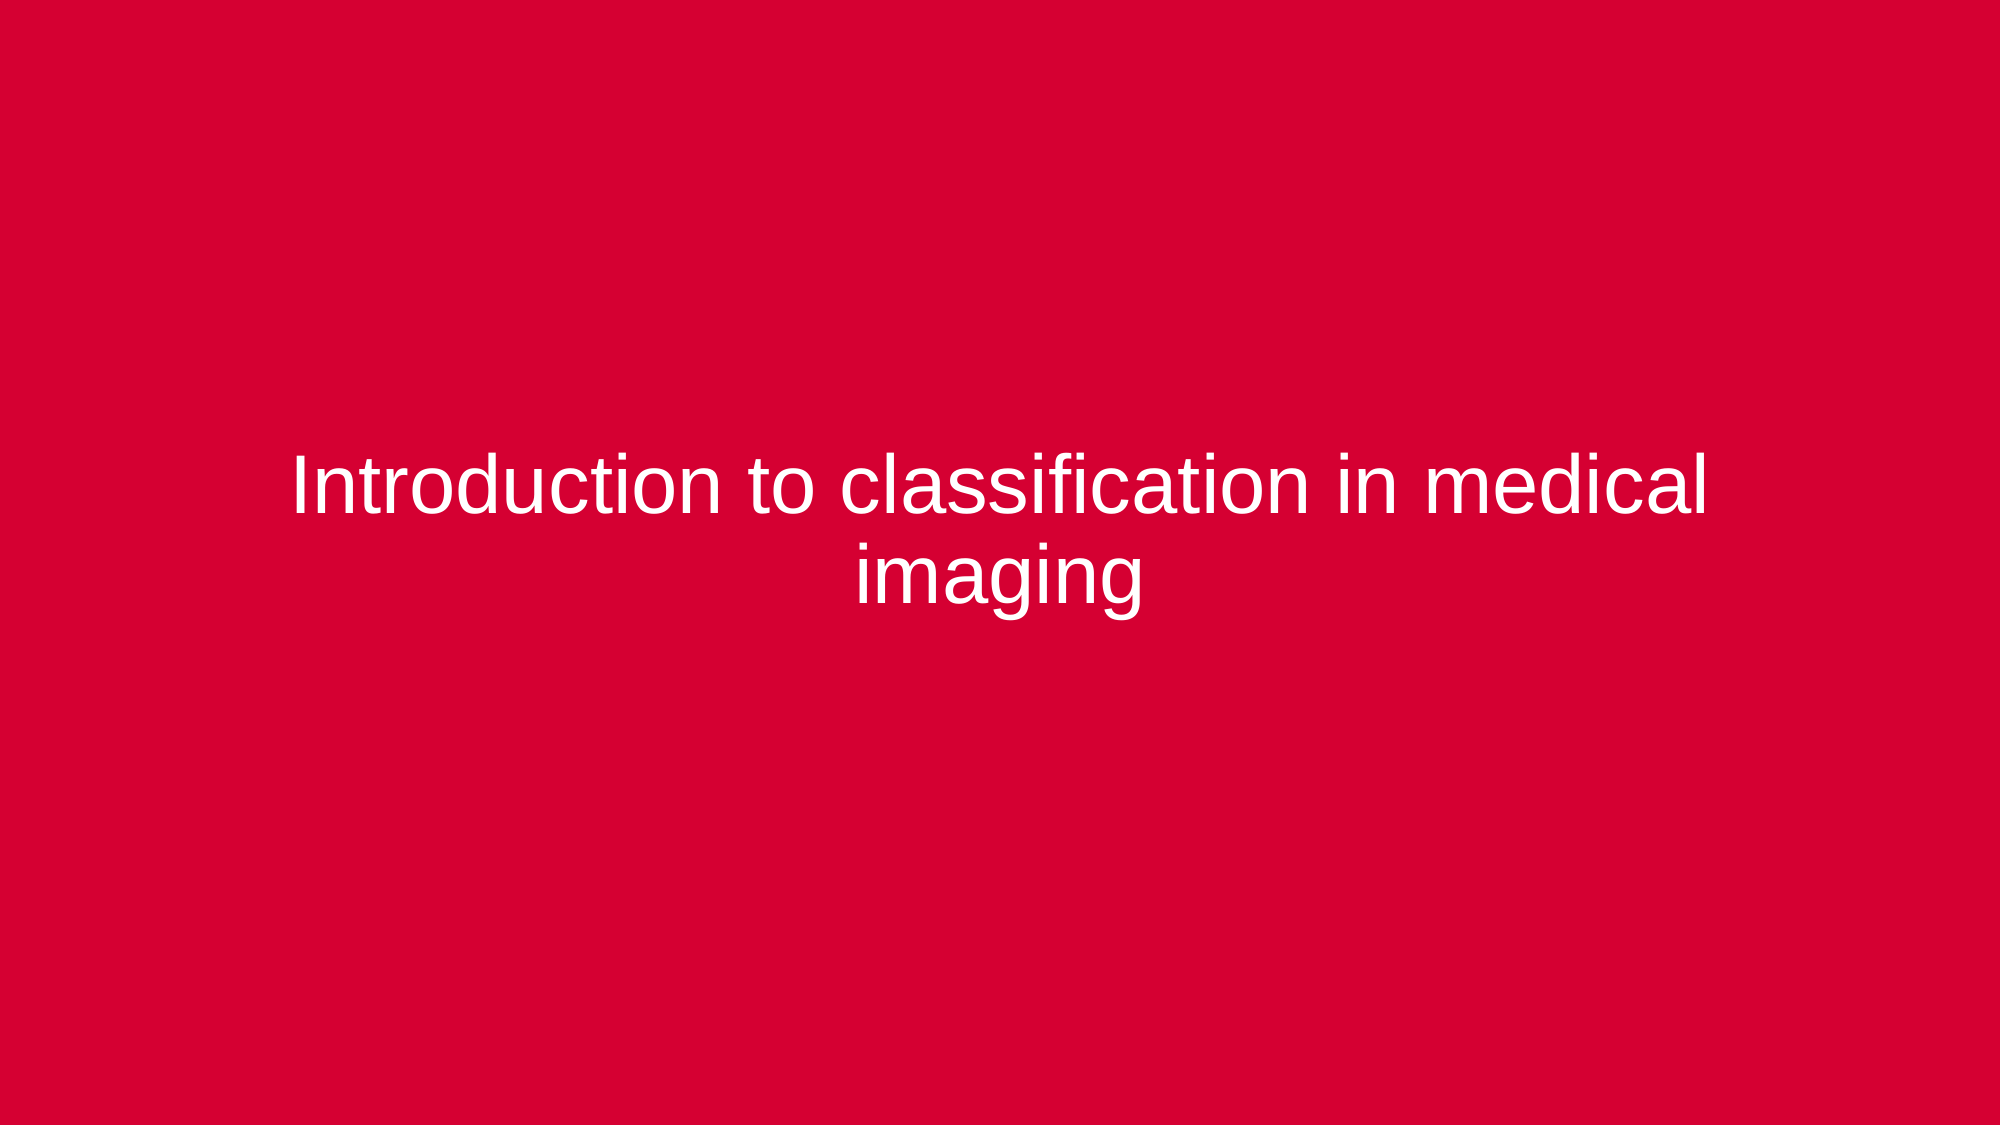

# Introduction to classification in medical imaging